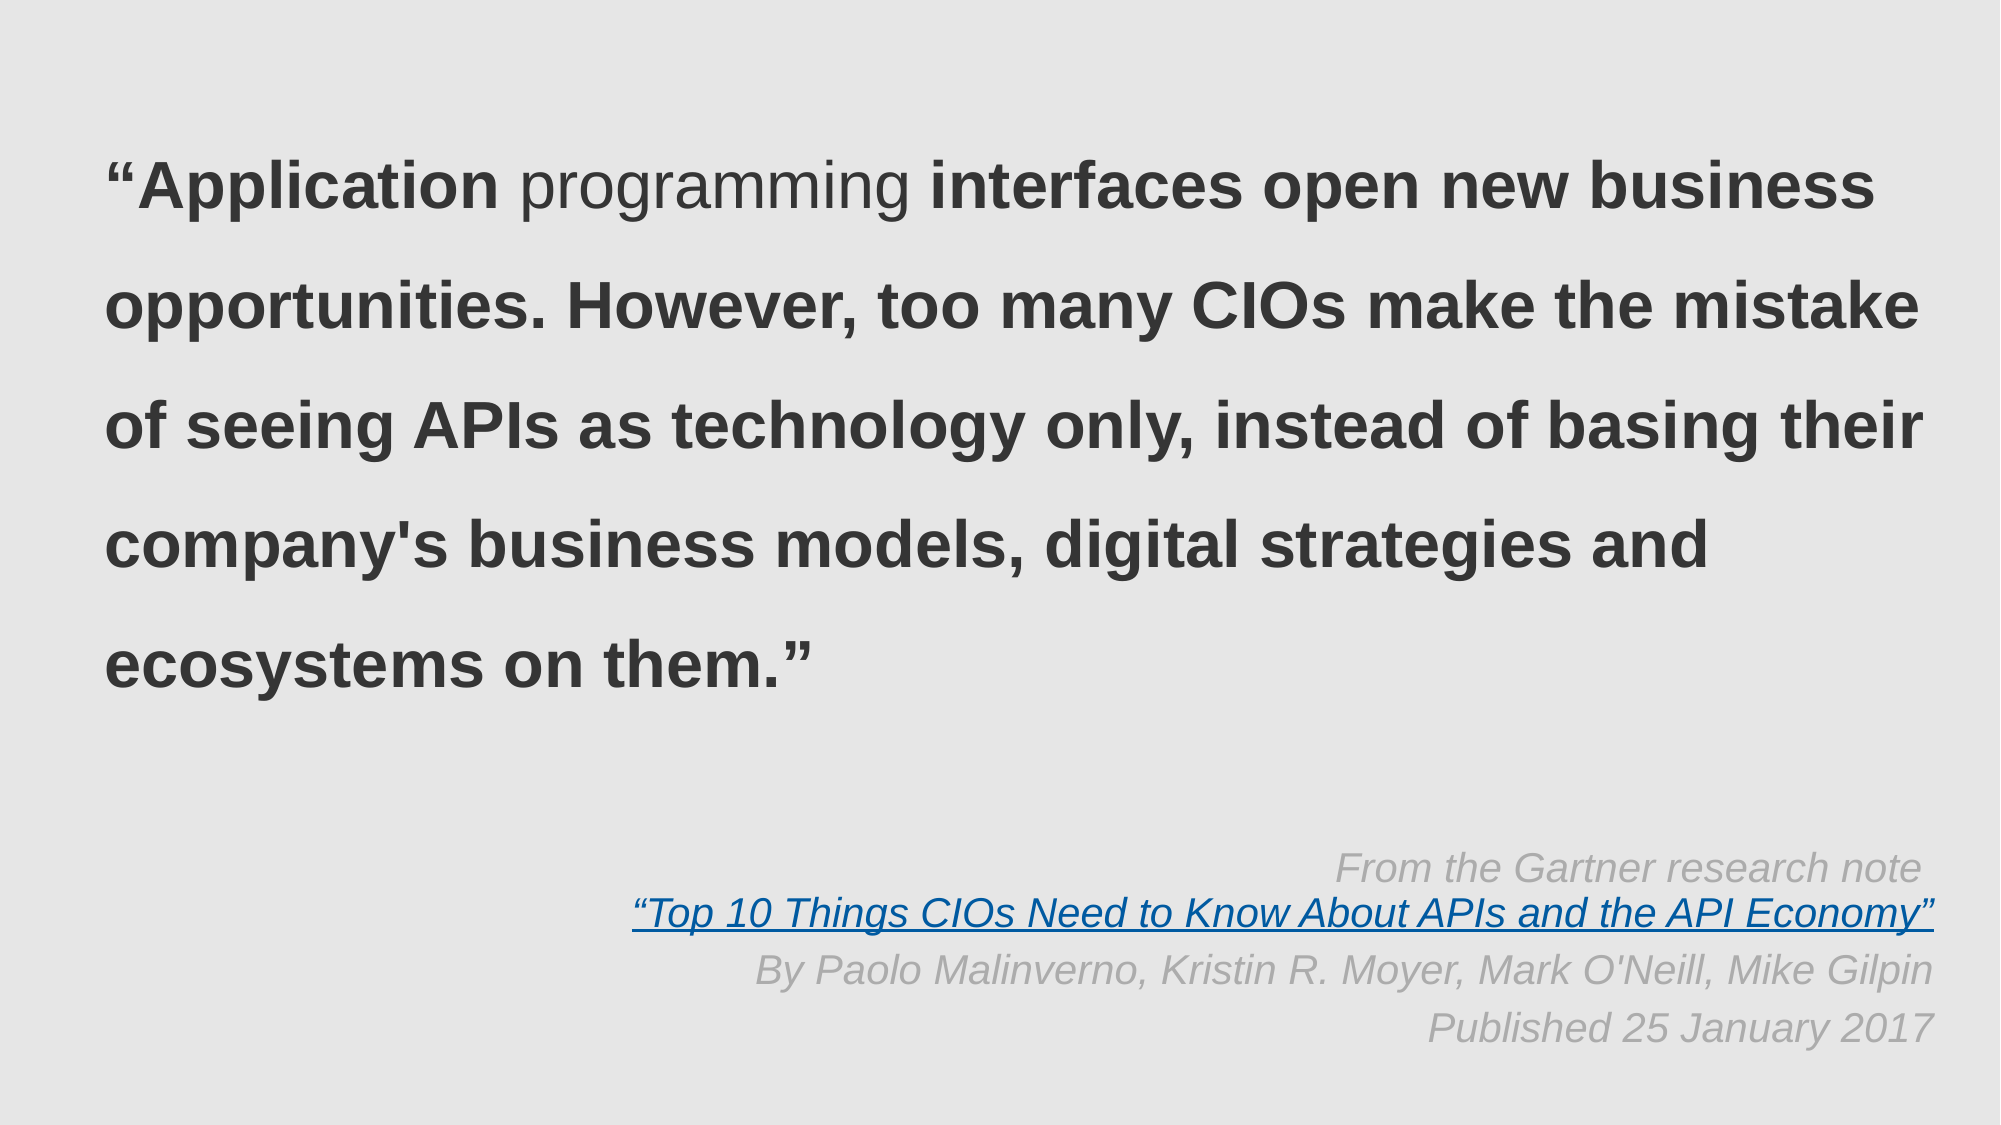

“Application programming interfaces open new business opportunities. However, too many CIOs make the mistake of seeing APIs as technology only, instead of basing their company's business models, digital strategies and ecosystems on them.”

From the Gartner research note “Top 10 Things CIOs Need to Know About APIs and the API Economy”
By Paolo Malinverno, Kristin R. Moyer, Mark O'Neill, Mike Gilpin
Published 25 January 2017